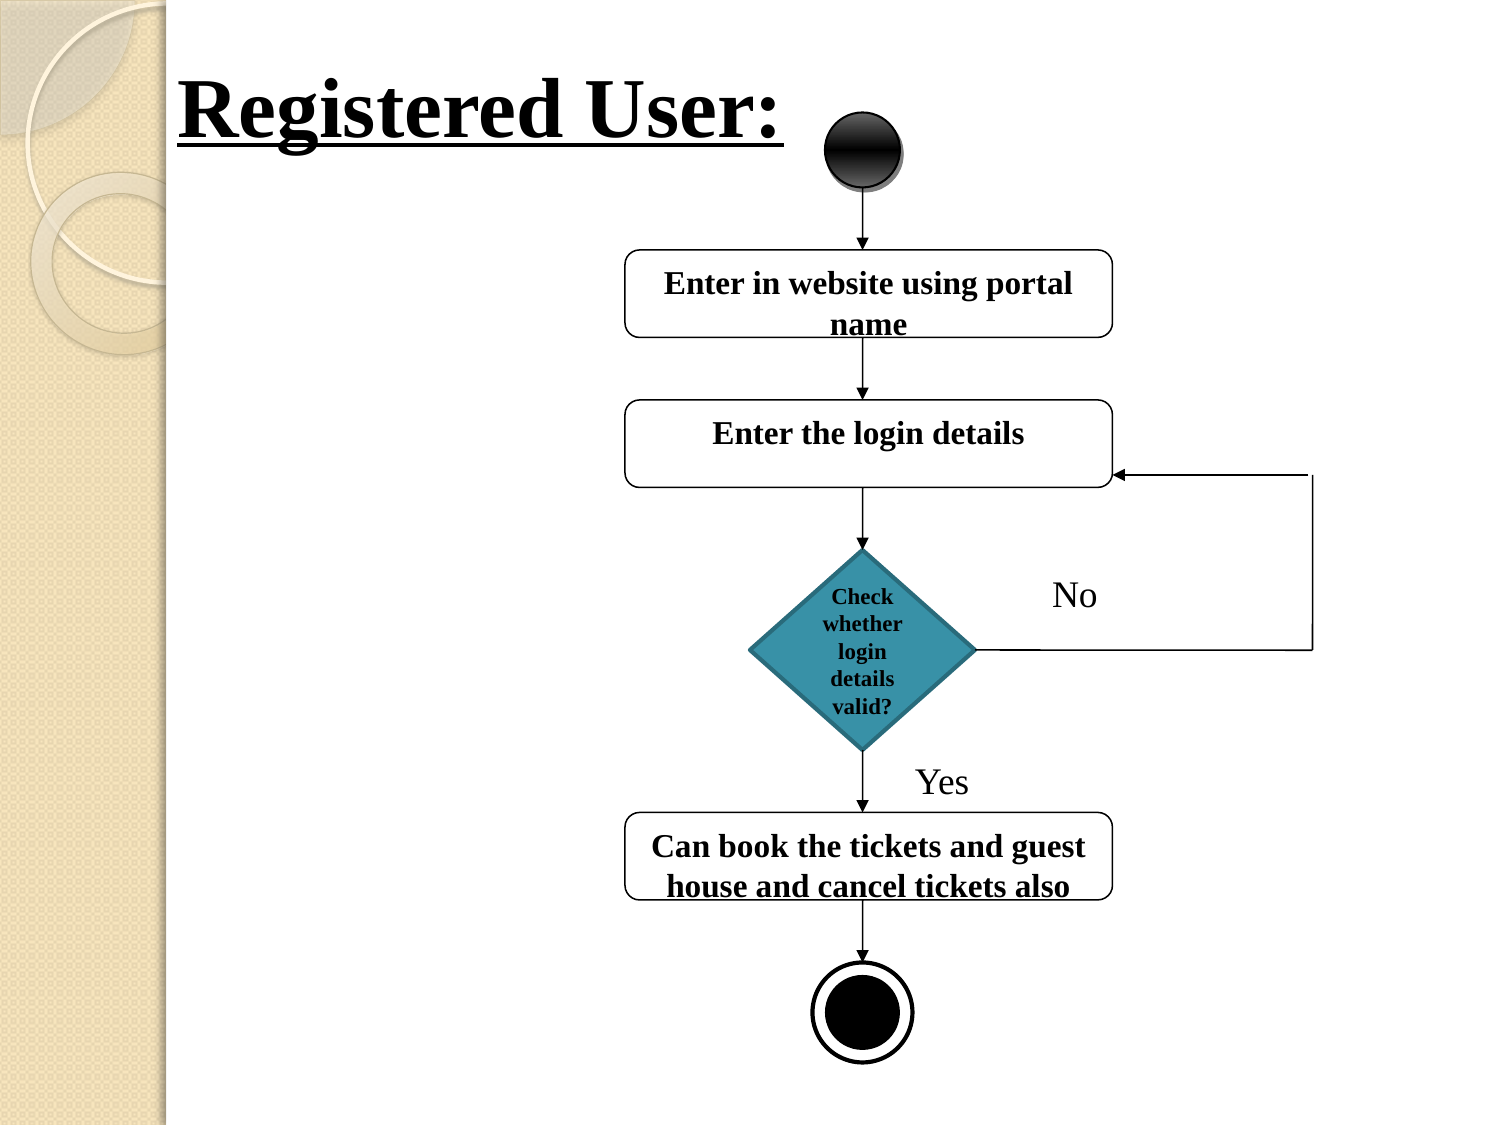

# Registered User:

Enter in website using portal name
Enter the login details
Check whether login details valid?
No
Yes
Can book the tickets and guest house and cancel tickets also